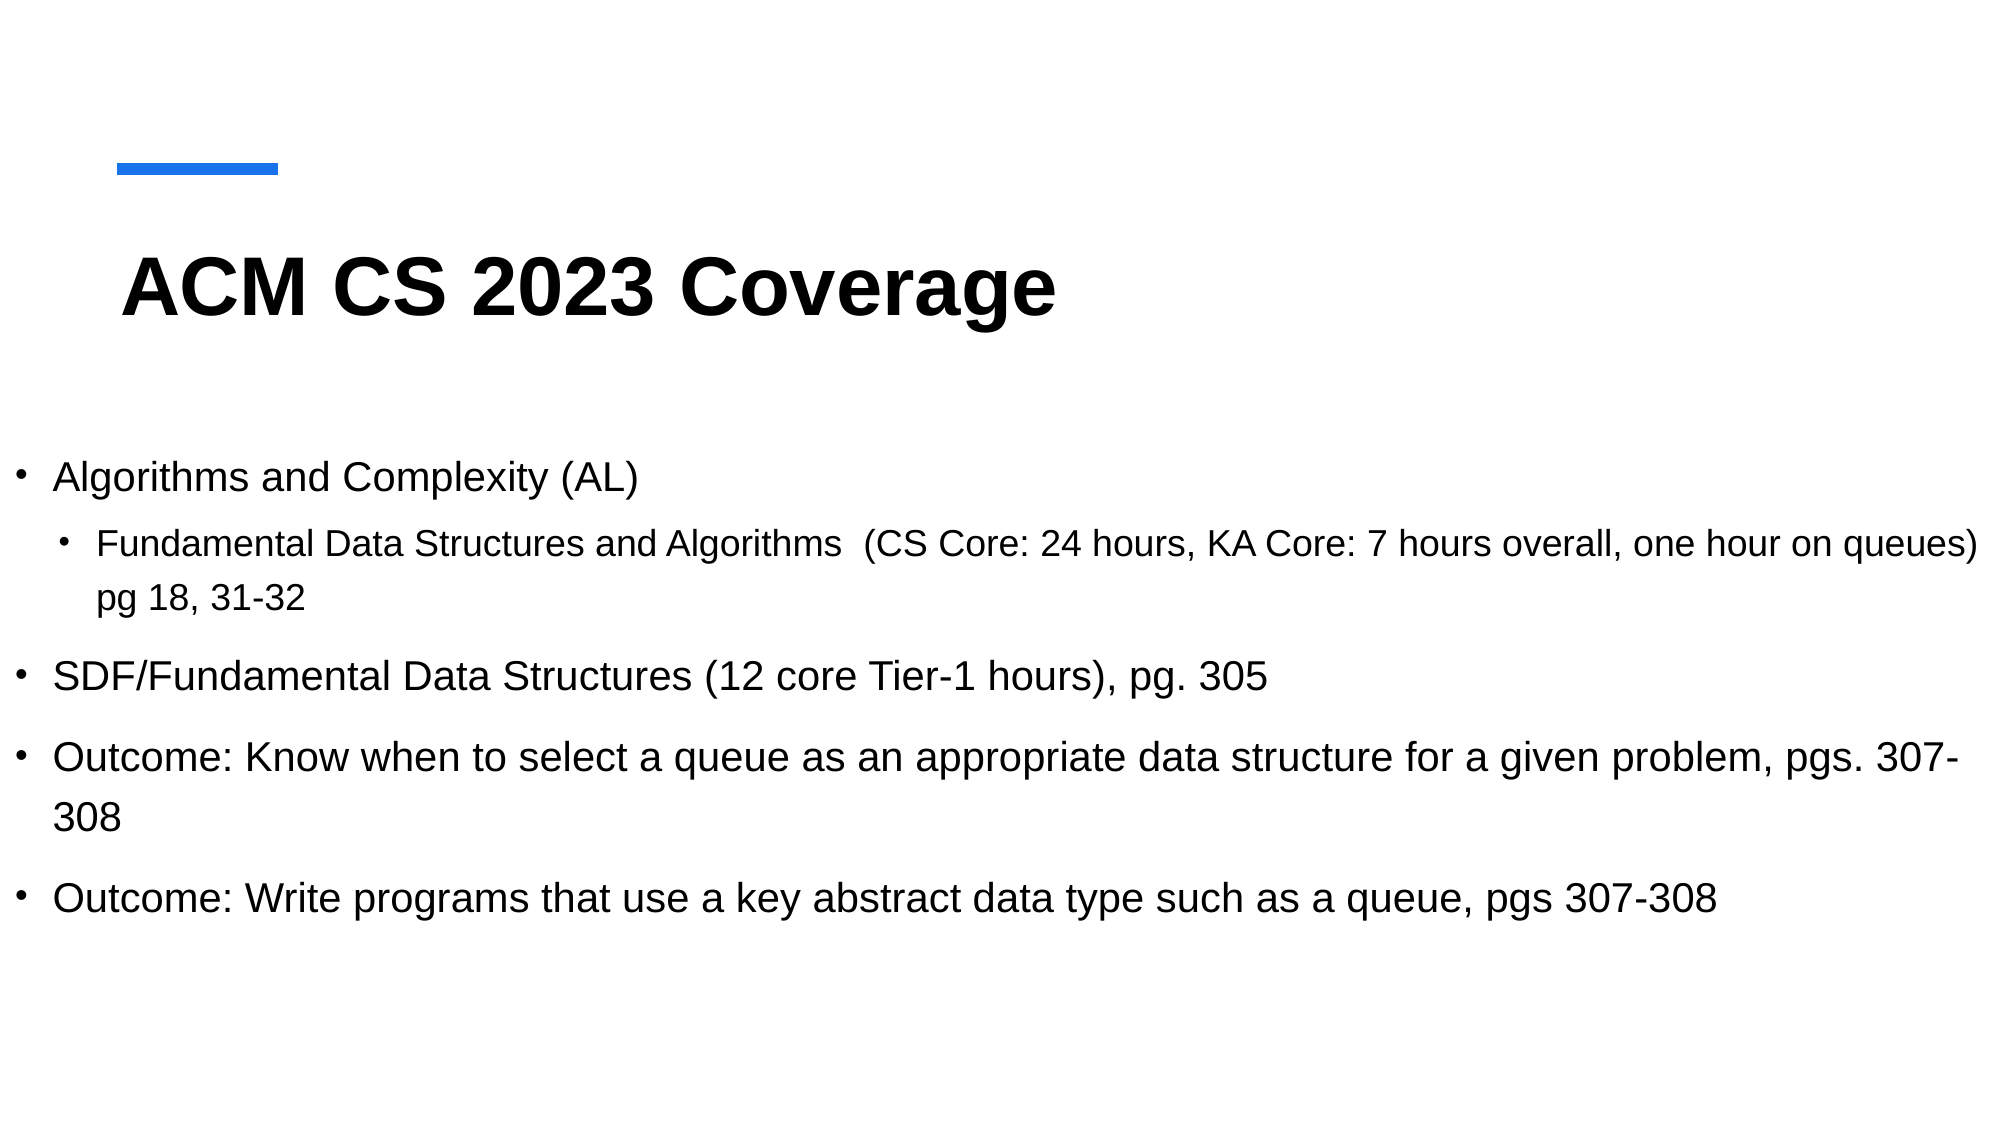

# ACM CS 2023 Coverage
Algorithms and Complexity (AL)
Fundamental Data Structures and Algorithms  (CS Core: 24 hours, KA Core: 7 hours overall, one hour on queues) pg 18, 31-32
SDF/Fundamental Data Structures (12 core Tier-1 hours), pg. 305
Outcome: Know when to select a queue as an appropriate data structure for a given problem, pgs. 307-308
Outcome: Write programs that use a key abstract data type such as a queue, pgs 307-308